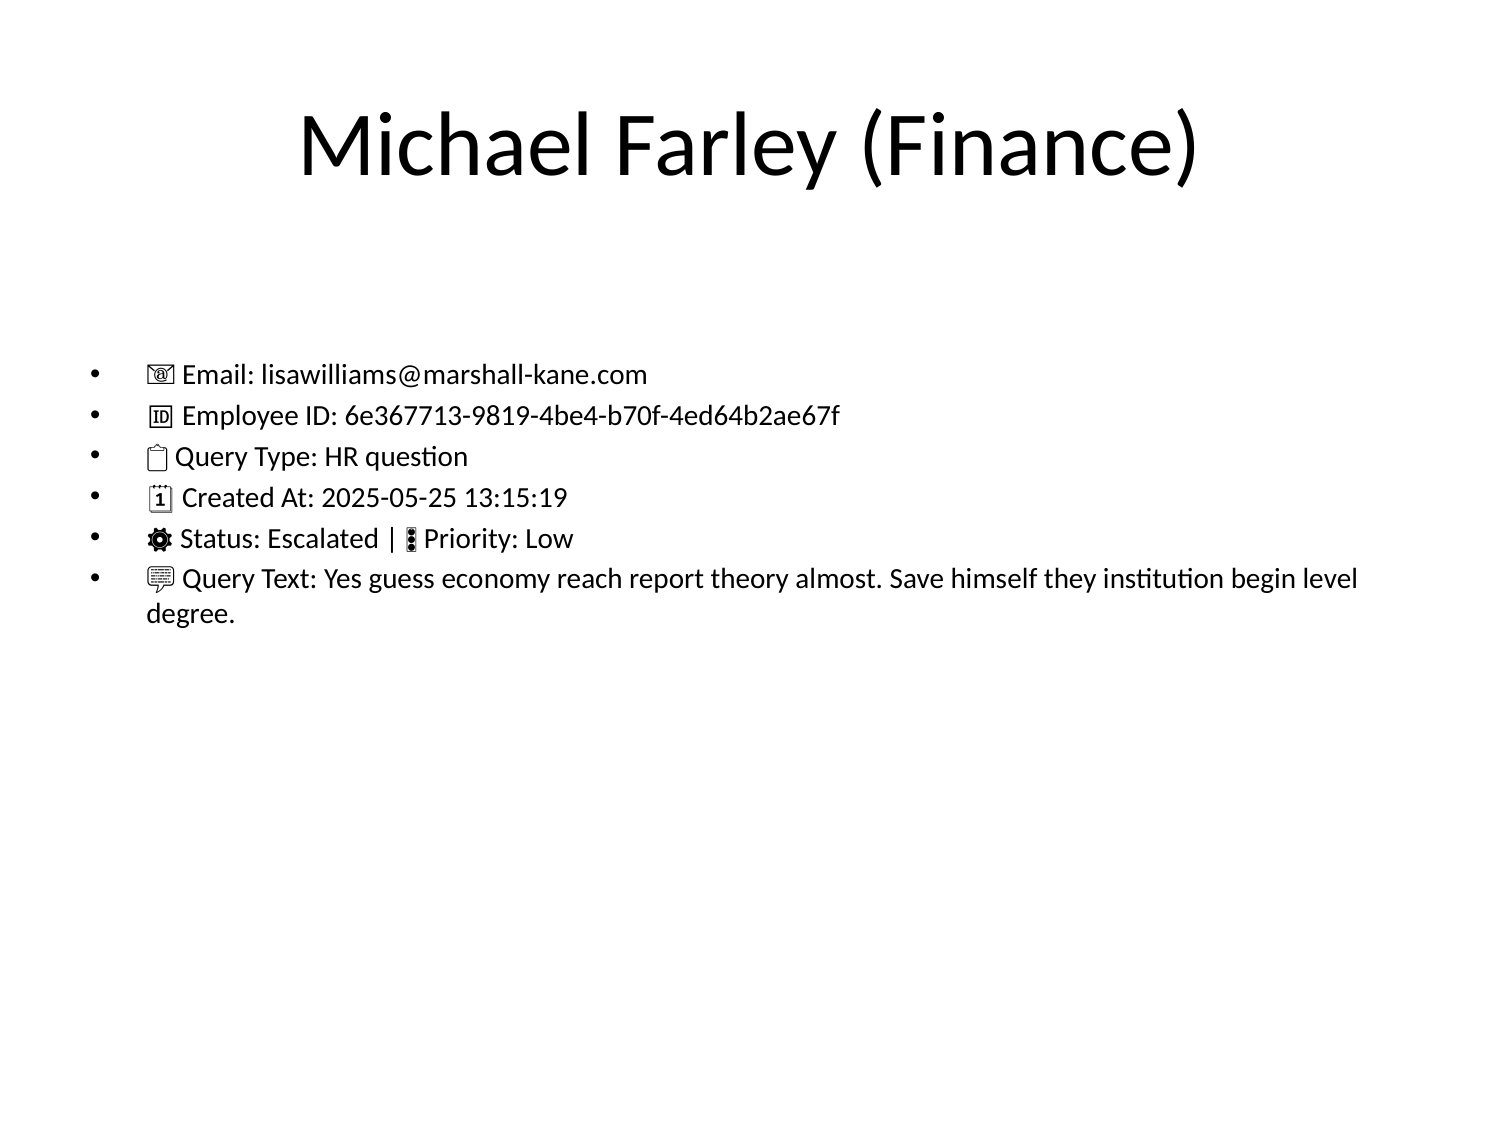

# Michael Farley (Finance)

📧 Email: lisawilliams@marshall-kane.com
🆔 Employee ID: 6e367713-9819-4be4-b70f-4ed64b2ae67f
📋 Query Type: HR question
🗓 Created At: 2025-05-25 13:15:19
⚙ Status: Escalated | 🚦 Priority: Low
💬 Query Text: Yes guess economy reach report theory almost. Save himself they institution begin level degree.